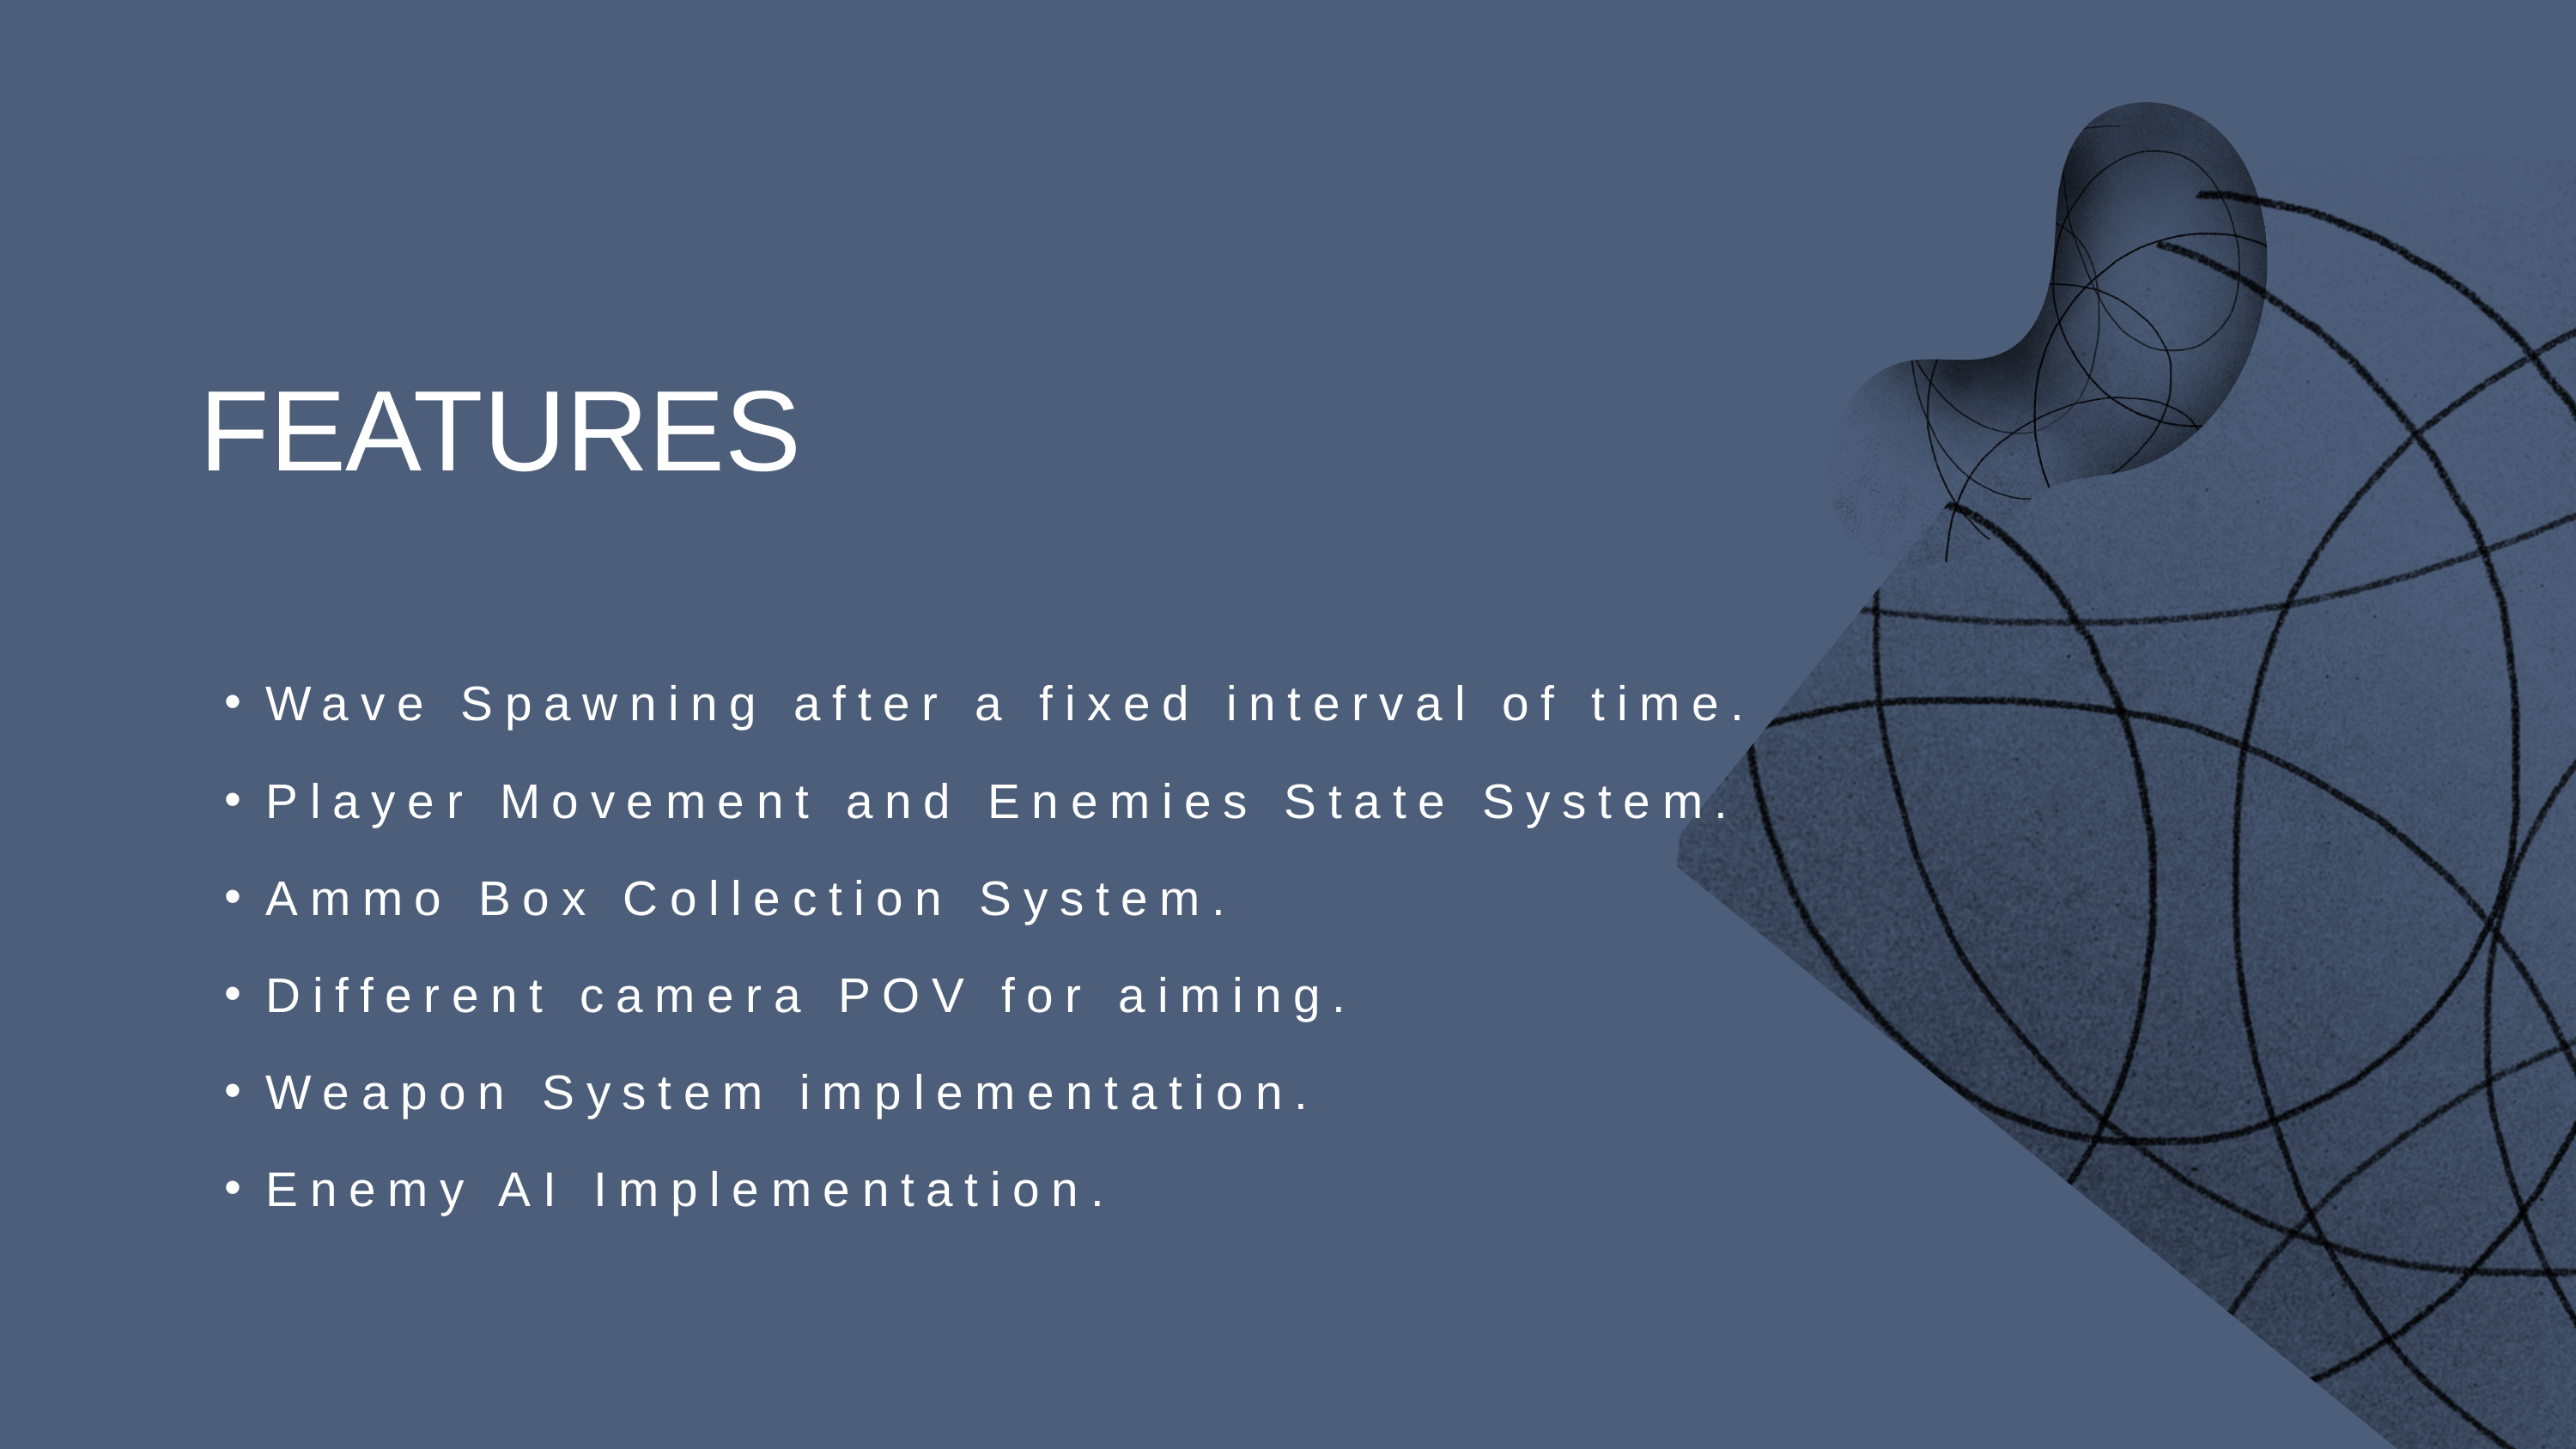

FEATURES

Wave Spawning after a fixed interval of time.
Player Movement and Enemies State System.
Ammo Box Collection System.
Different camera POV for aiming.
Weapon System implementation.
Enemy AI Implementation.